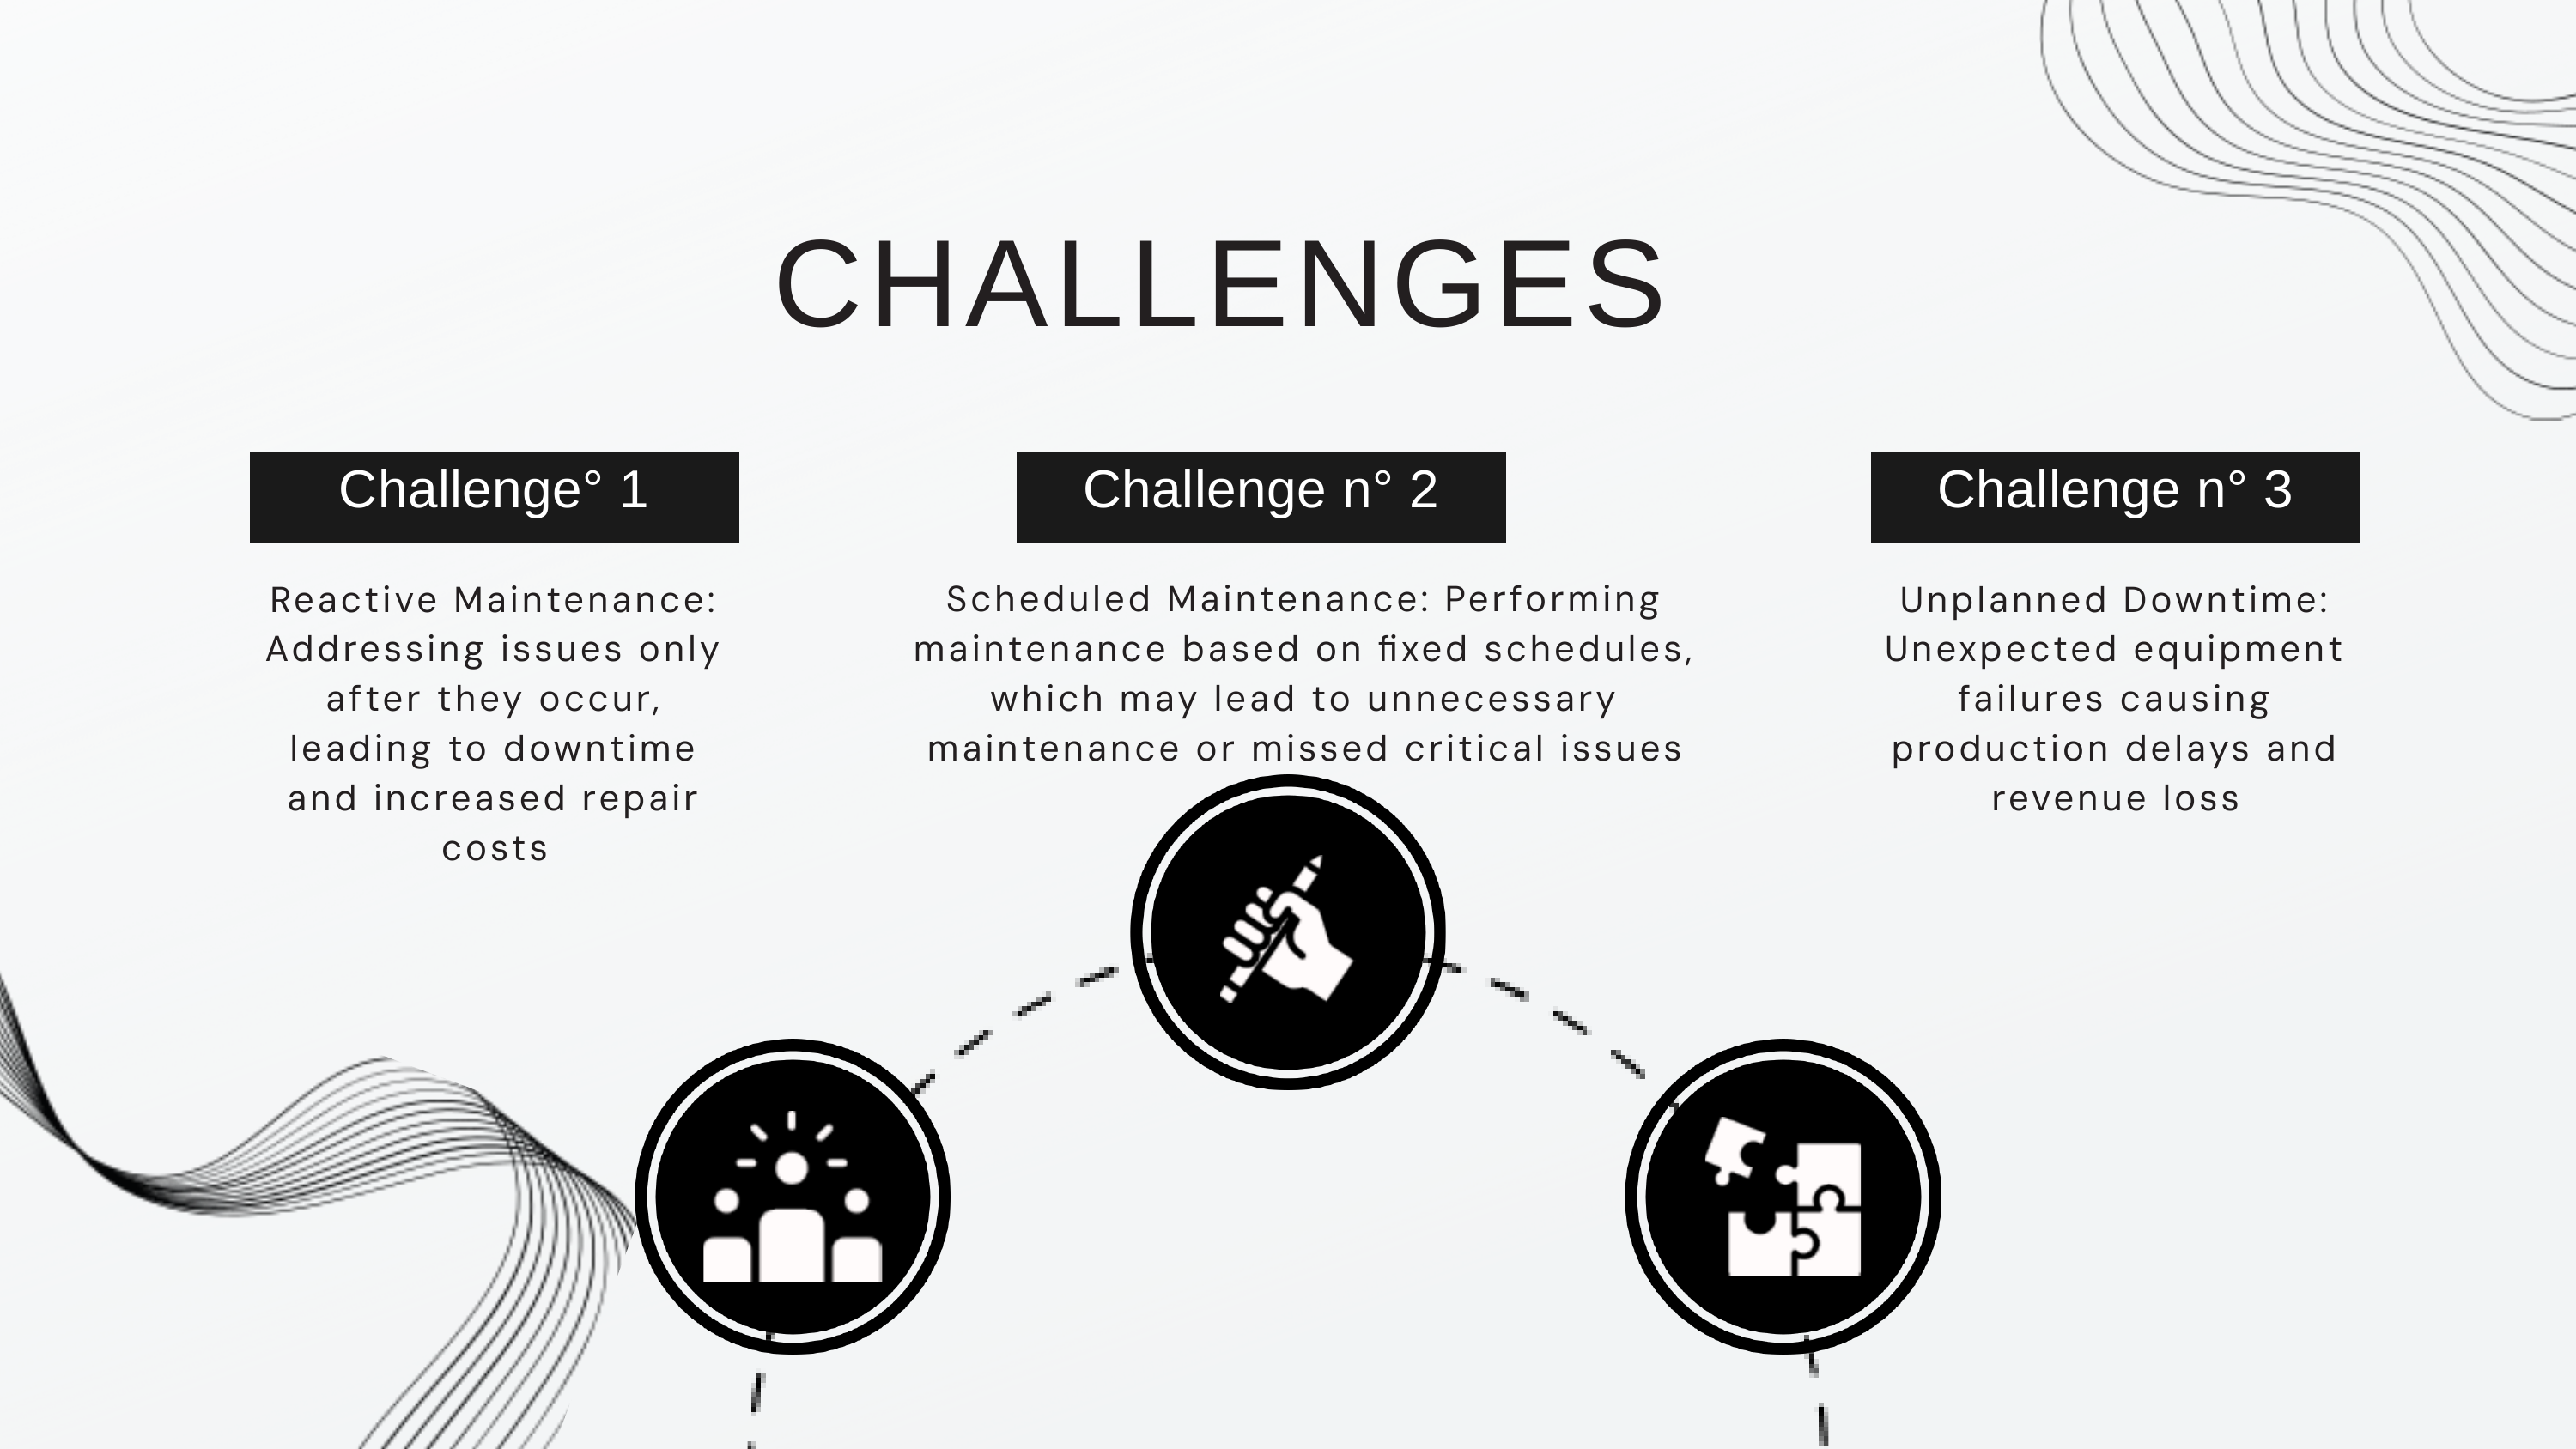

CHALLENGES

Challenge° 1

Challenge n° 2

Challenge n° 3
Scheduled Maintenance: Performing maintenance based on fixed schedules, which may lead to unnecessary maintenance or missed critical issues
Reactive Maintenance: Addressing issues only after they occur, leading to downtime and increased repair costs
Unplanned Downtime: Unexpected equipment failures causing production delays and revenue loss​